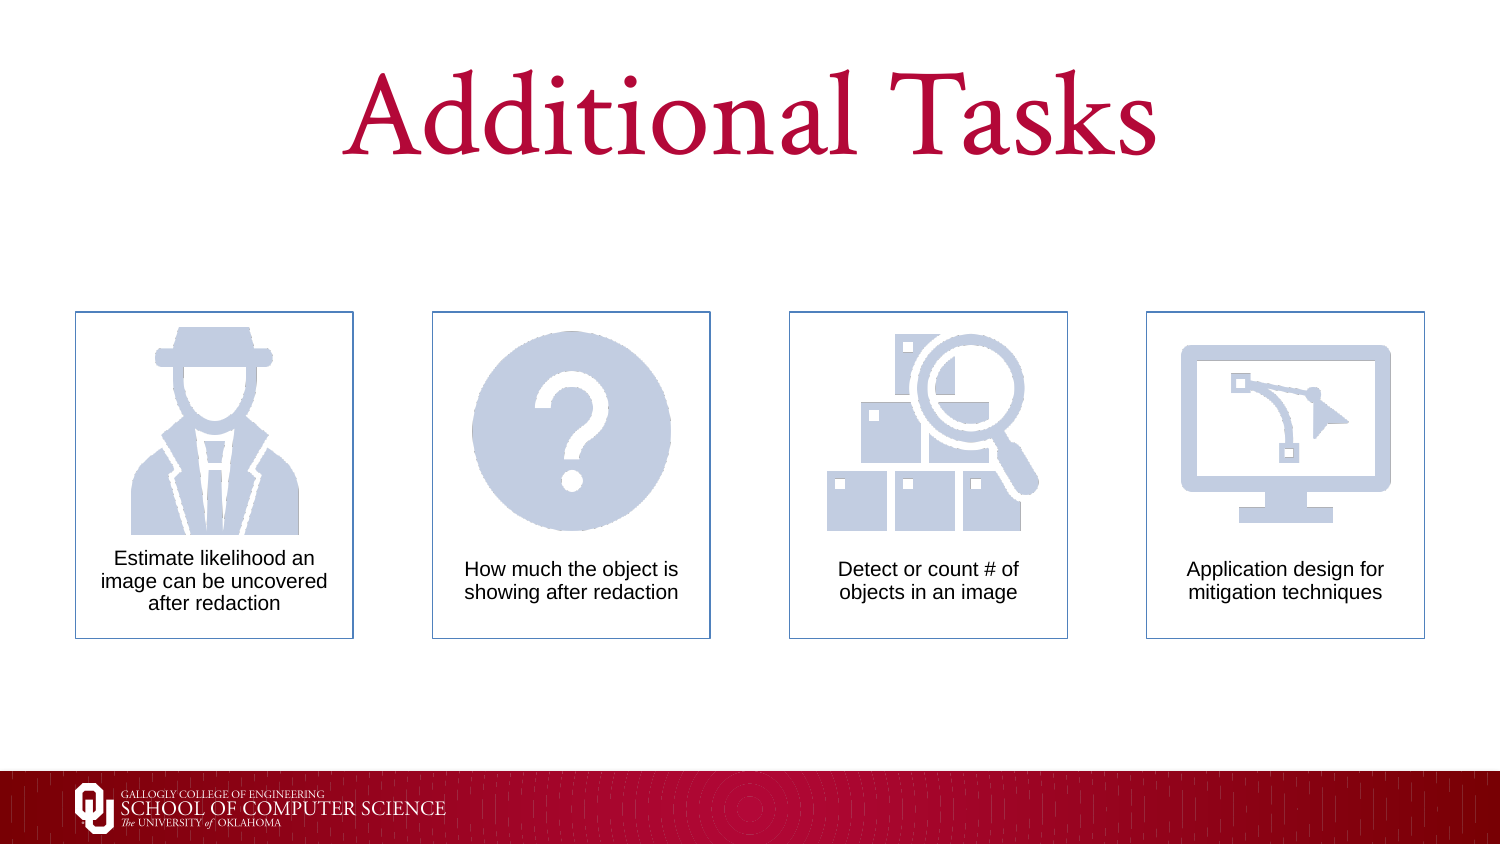

# Additional Tasks
Estimate likelihood an image can be uncovered after redaction
How much the object is showing after redaction
Detect or count # of objects in an image
Application design for mitigation techniques